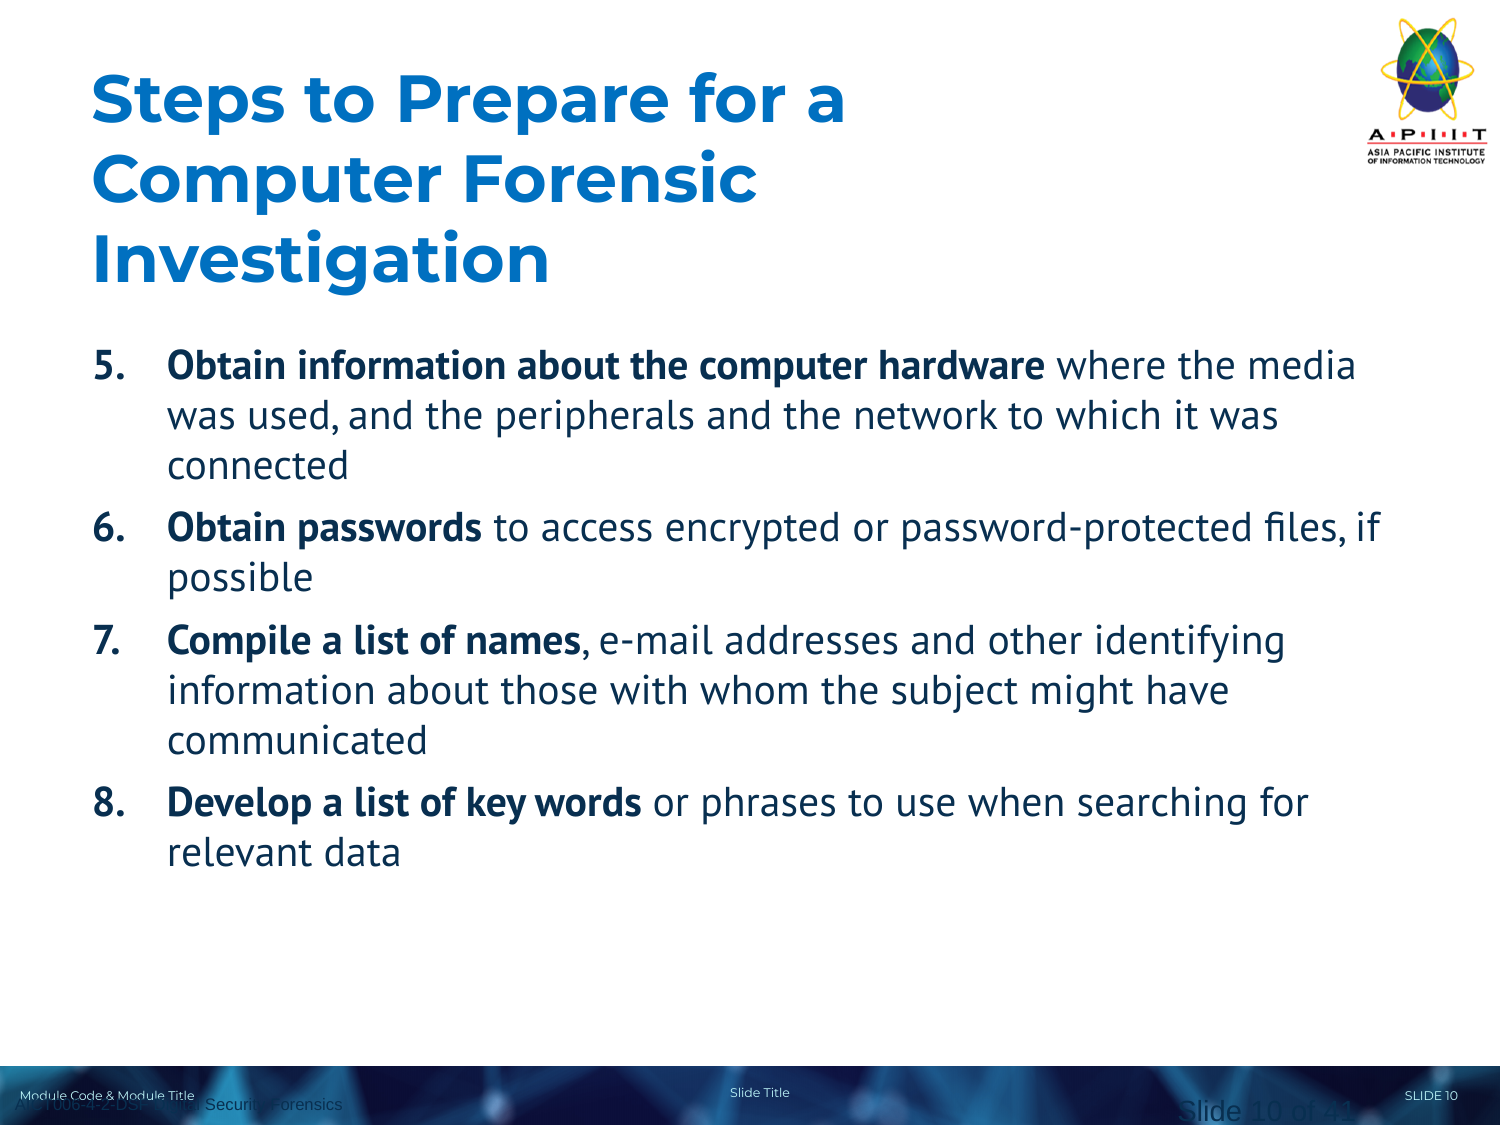

# Steps to Prepare for a Computer Forensic Investigation
Obtain information about the computer hardware where the media was used, and the peripherals and the network to which it was connected
Obtain passwords to access encrypted or password-protected files, if possible
Compile a list of names, e-mail addresses and other identifying information about those with whom the subject might have communicated
Develop a list of key words or phrases to use when searching for relevant data
Slide 10 of 41